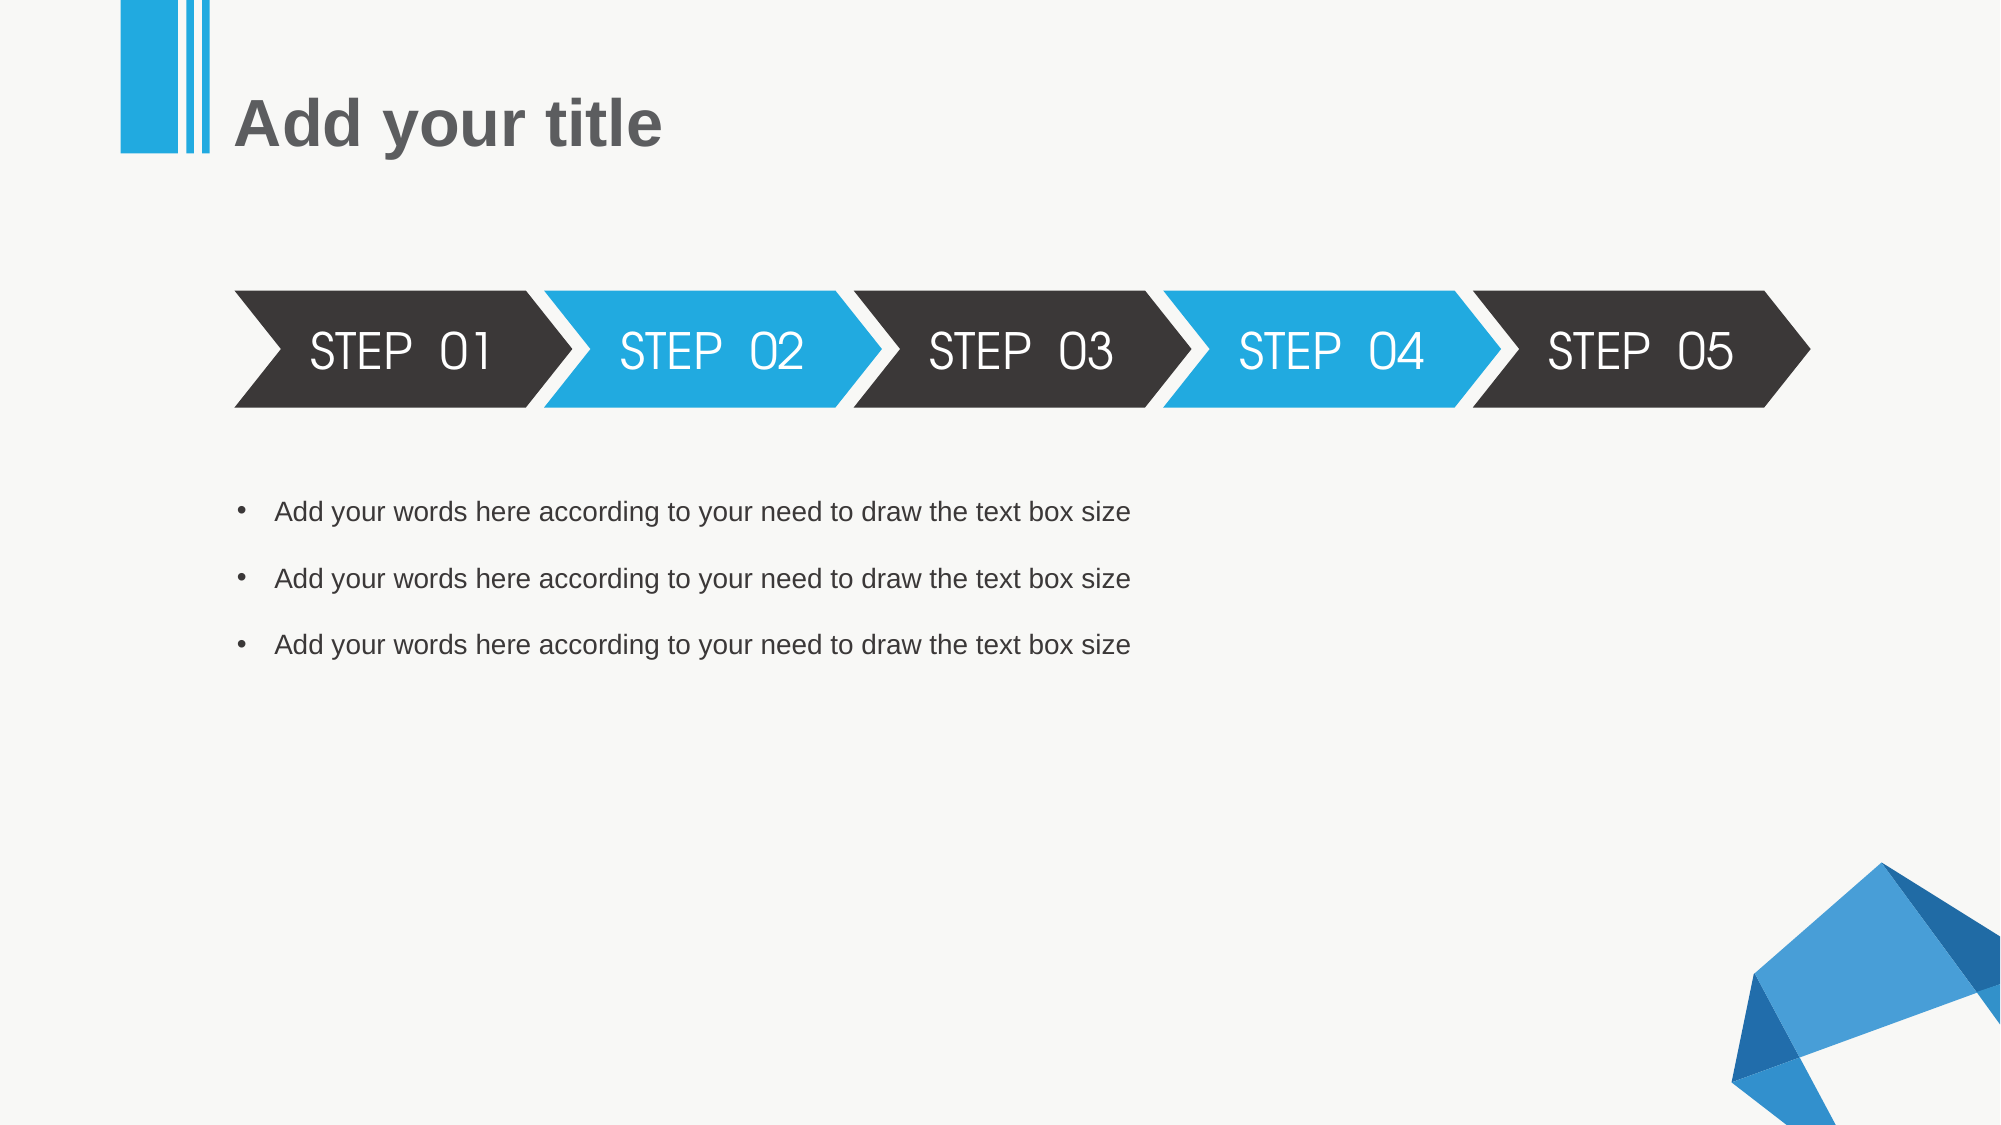

Add your title

STEP  01
STEP  02
STEP  03
STEP  04
STEP  05
Add your words here according to your need to draw the text box size
Add your words here according to your need to draw the text box size
Add your words here according to your need to draw the text box size